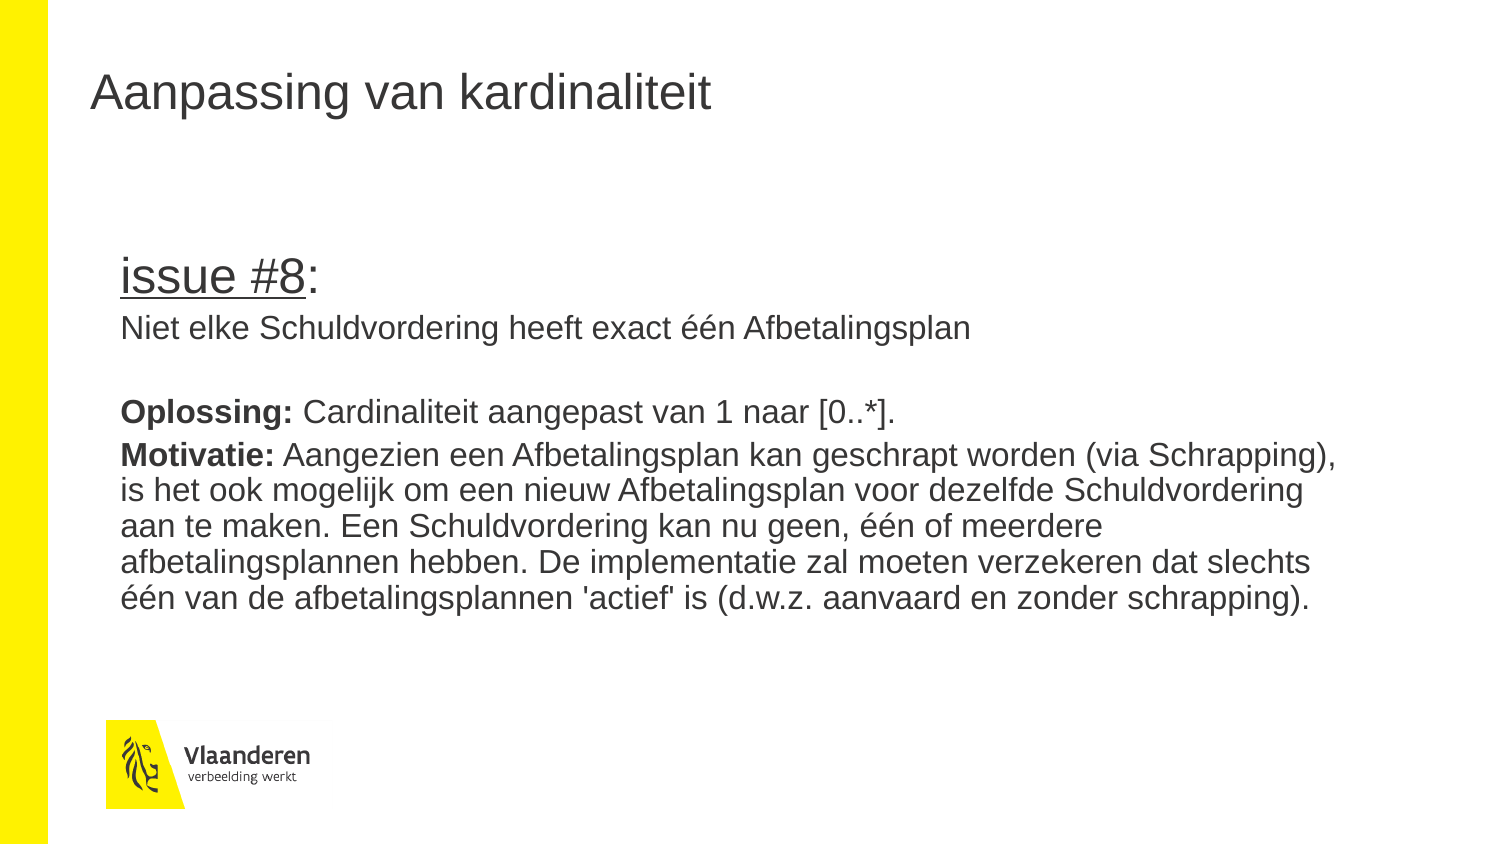

Aanpassing van kardinaliteit
issue #8:
Niet elke Schuldvordering heeft exact één Afbetalingsplan

Oplossing: Cardinaliteit aangepast van 1 naar [0..*].
Motivatie: Aangezien een Afbetalingsplan kan geschrapt worden (via Schrapping), is het ook mogelijk om een nieuw Afbetalingsplan voor dezelfde Schuldvordering aan te maken. Een Schuldvordering kan nu geen, één of meerdere afbetalingsplannen hebben. De implementatie zal moeten verzekeren dat slechts één van de afbetalingsplannen 'actief' is (d.w.z. aanvaard en zonder schrapping).